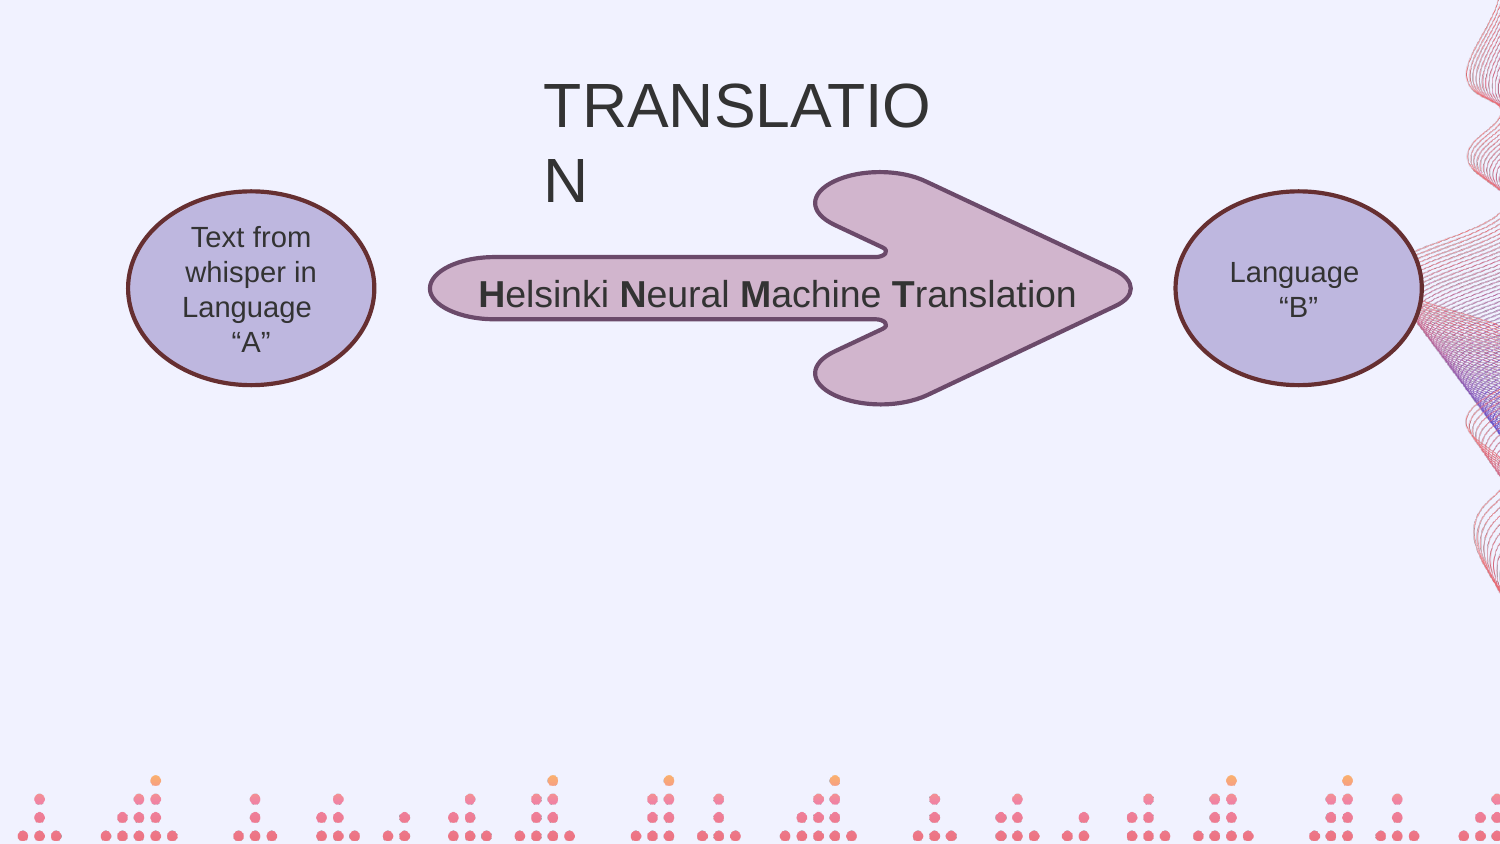

TRANSLATION

Text from whisper in
Language
“A”
Language
“B”
Helsinki Neural Machine Translation